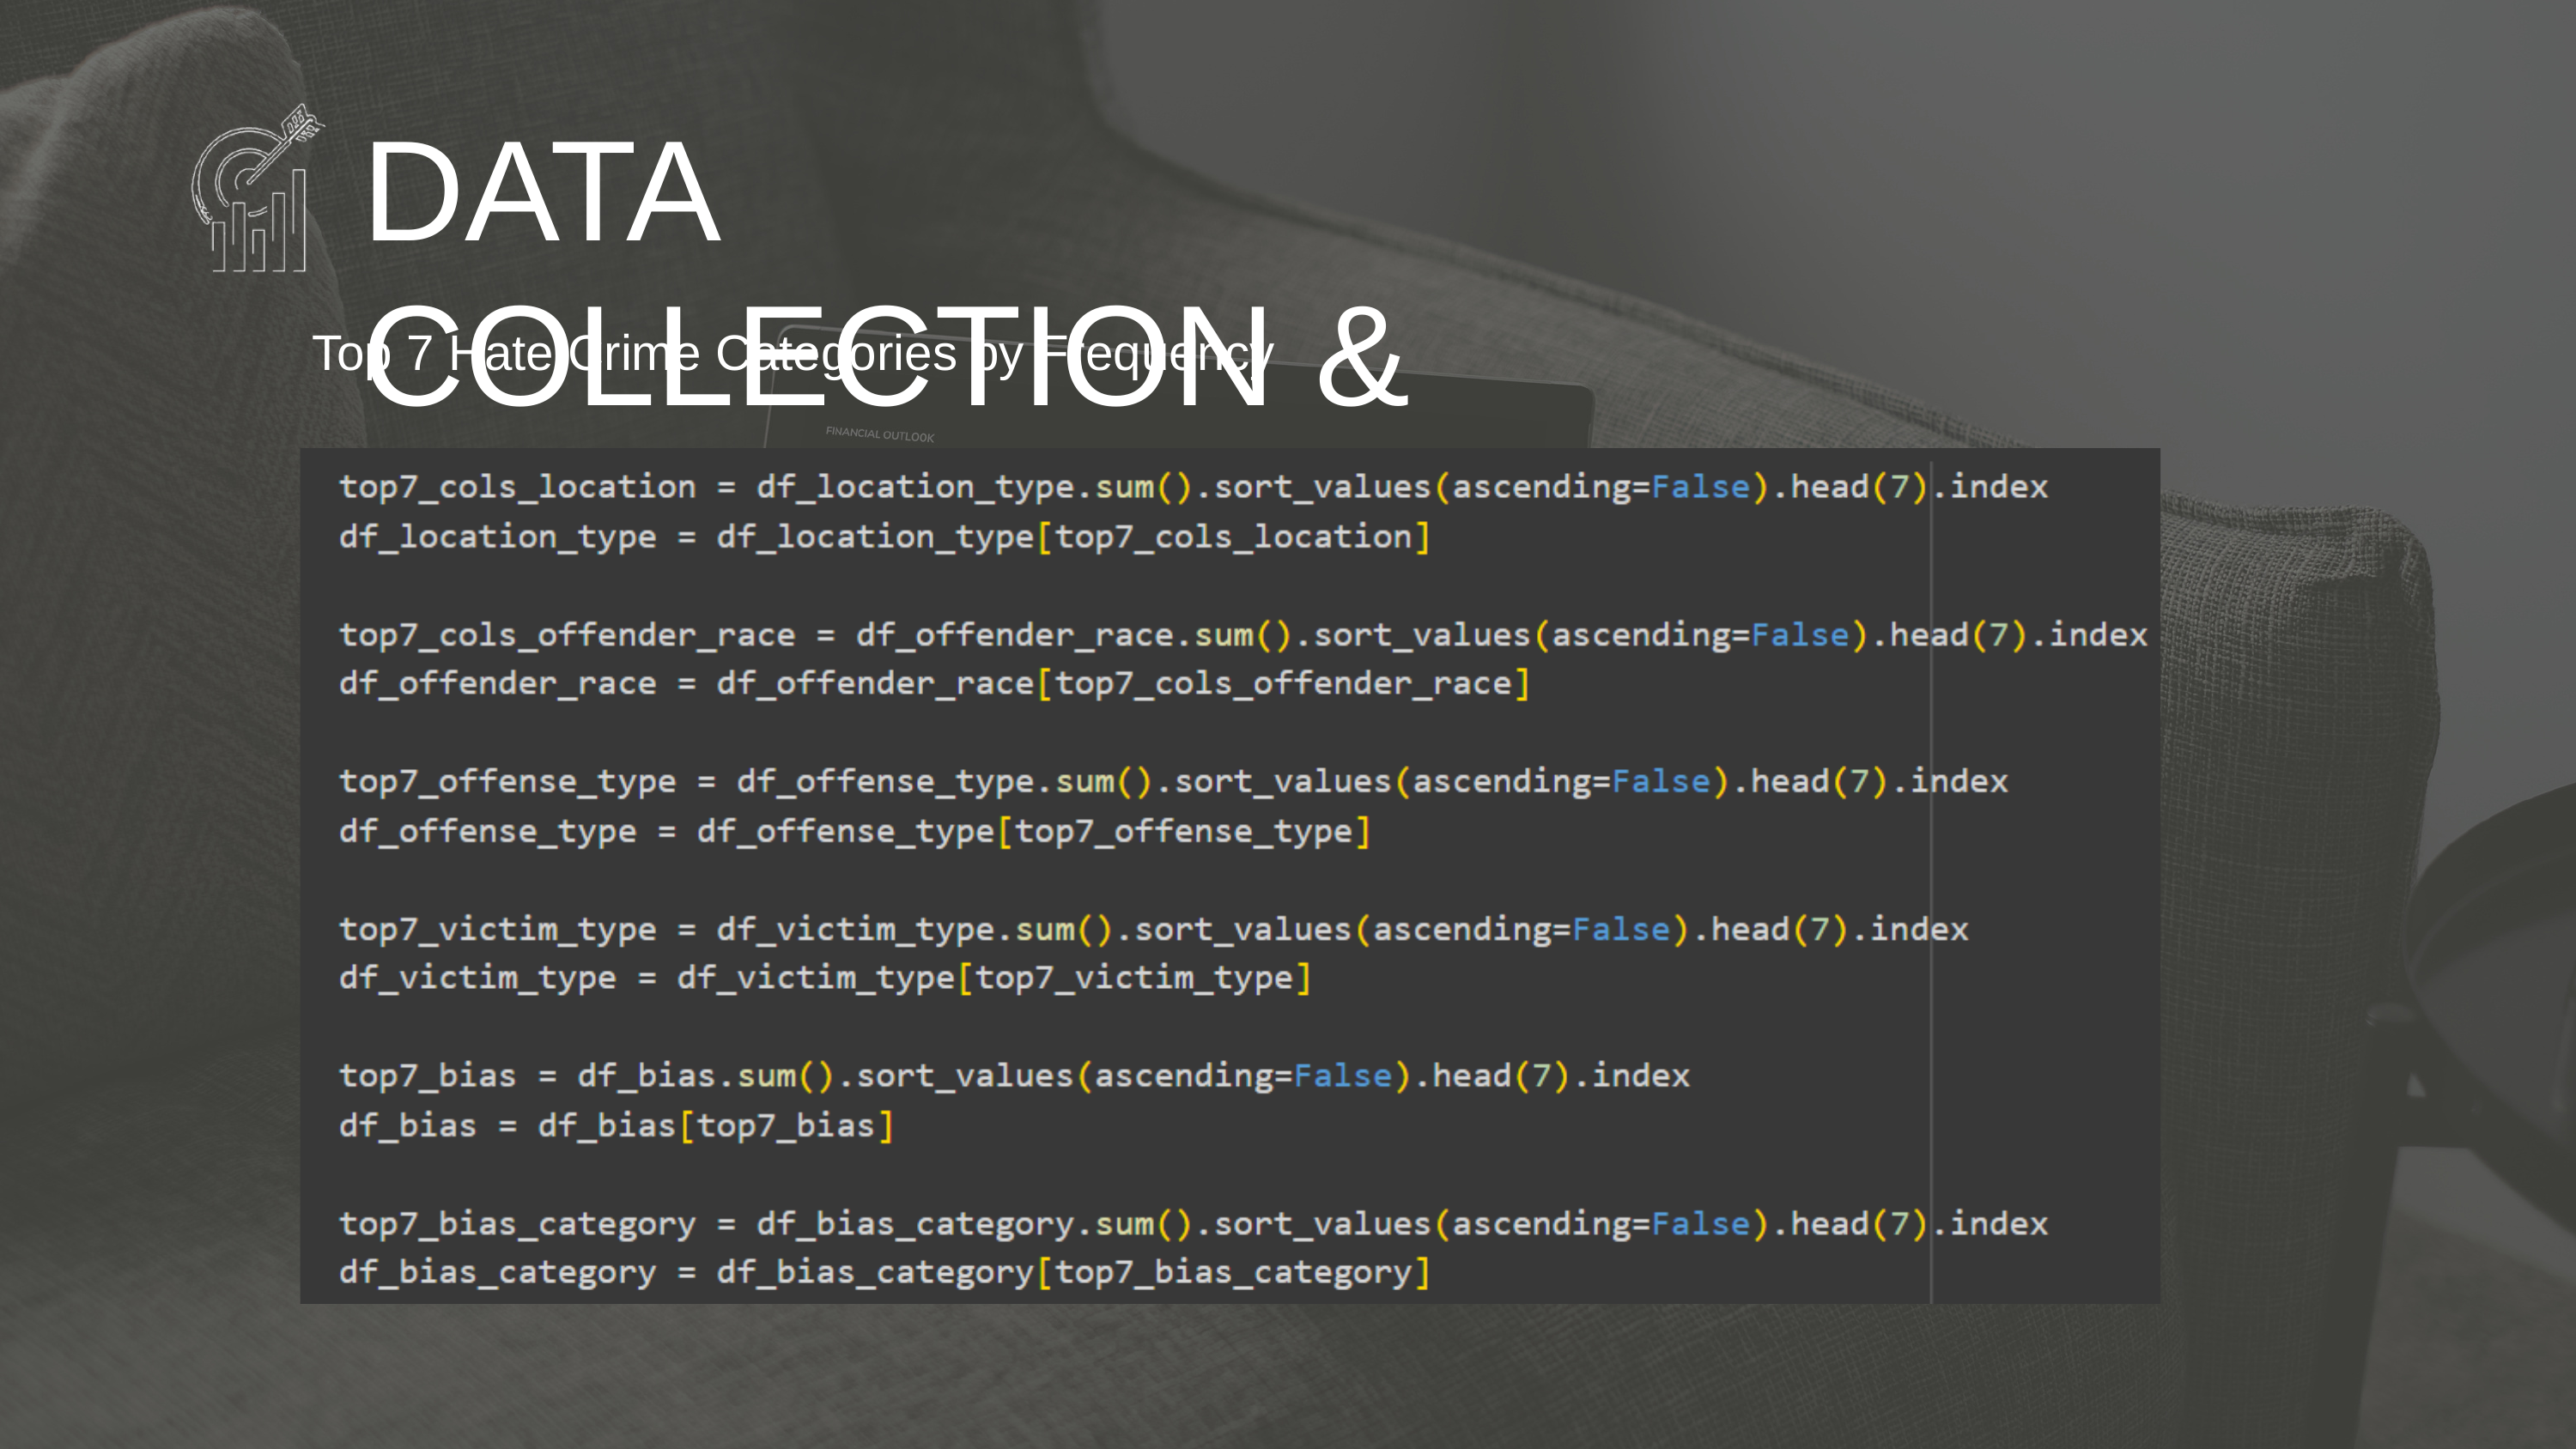

DATA COLLECTION & CLEANING
Top 7 Hate Crime Categories by Frequency